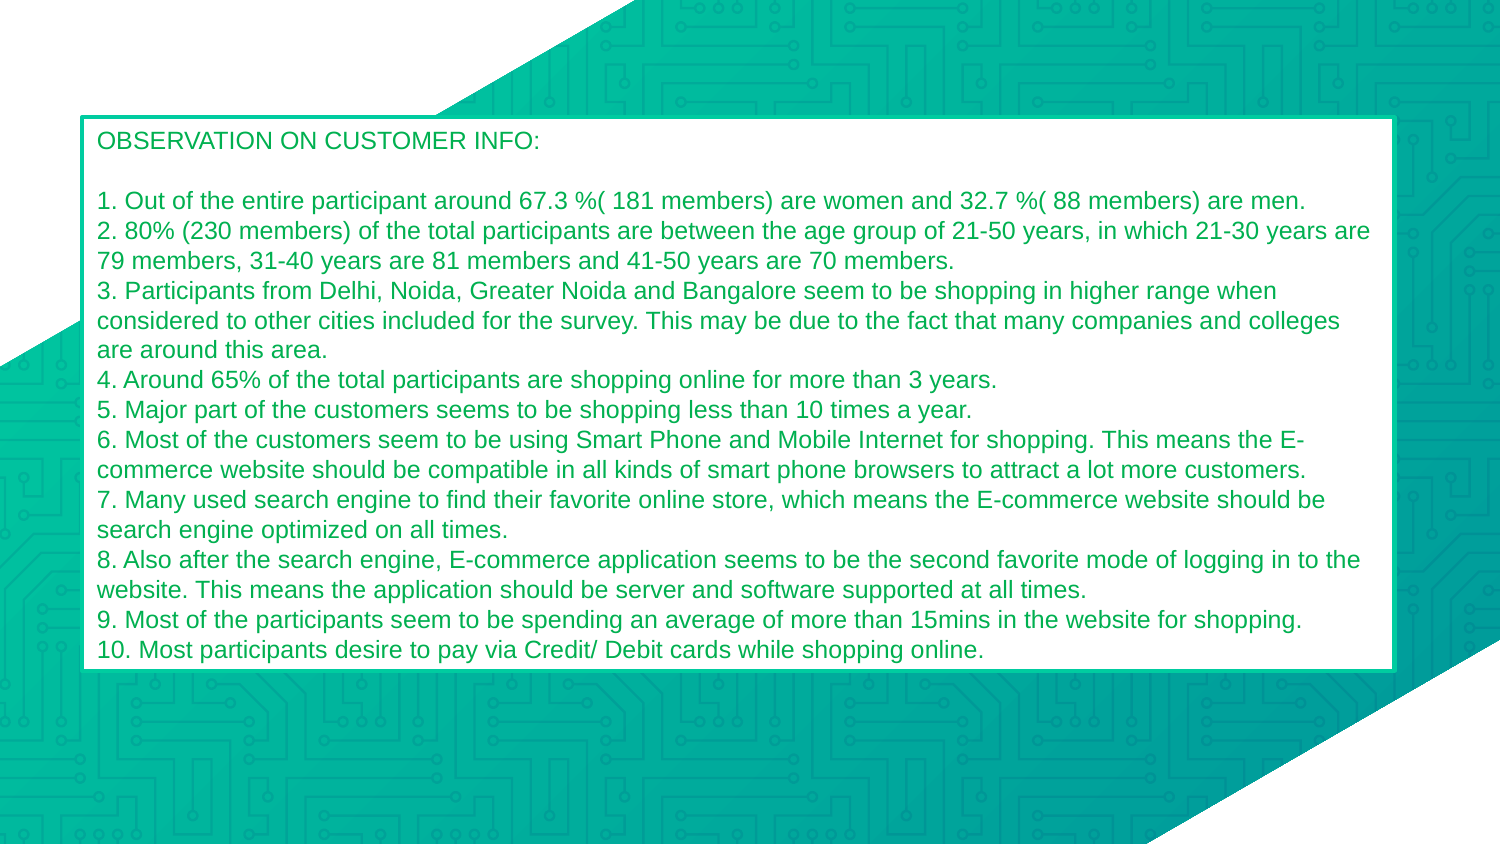

OBSERVATION ON CUSTOMER INFO:

1. Out of the entire participant around 67.3 %( 181 members) are women and 32.7 %( 88 members) are men.
2. 80% (230 members) of the total participants are between the age group of 21-50 years, in which 21-30 years are 79 members, 31-40 years are 81 members and 41-50 years are 70 members.
3. Participants from Delhi, Noida, Greater Noida and Bangalore seem to be shopping in higher range when considered to other cities included for the survey. This may be due to the fact that many companies and colleges are around this area.
4. Around 65% of the total participants are shopping online for more than 3 years.
5. Major part of the customers seems to be shopping less than 10 times a year.
6. Most of the customers seem to be using Smart Phone and Mobile Internet for shopping. This means the E-commerce website should be compatible in all kinds of smart phone browsers to attract a lot more customers.
7. Many used search engine to find their favorite online store, which means the E-commerce website should be search engine optimized on all times.
8. Also after the search engine, E-commerce application seems to be the second favorite mode of logging in to the website. This means the application should be server and software supported at all times.
9. Most of the participants seem to be spending an average of more than 15mins in the website for shopping.
10. Most participants desire to pay via Credit/ Debit cards while shopping online.